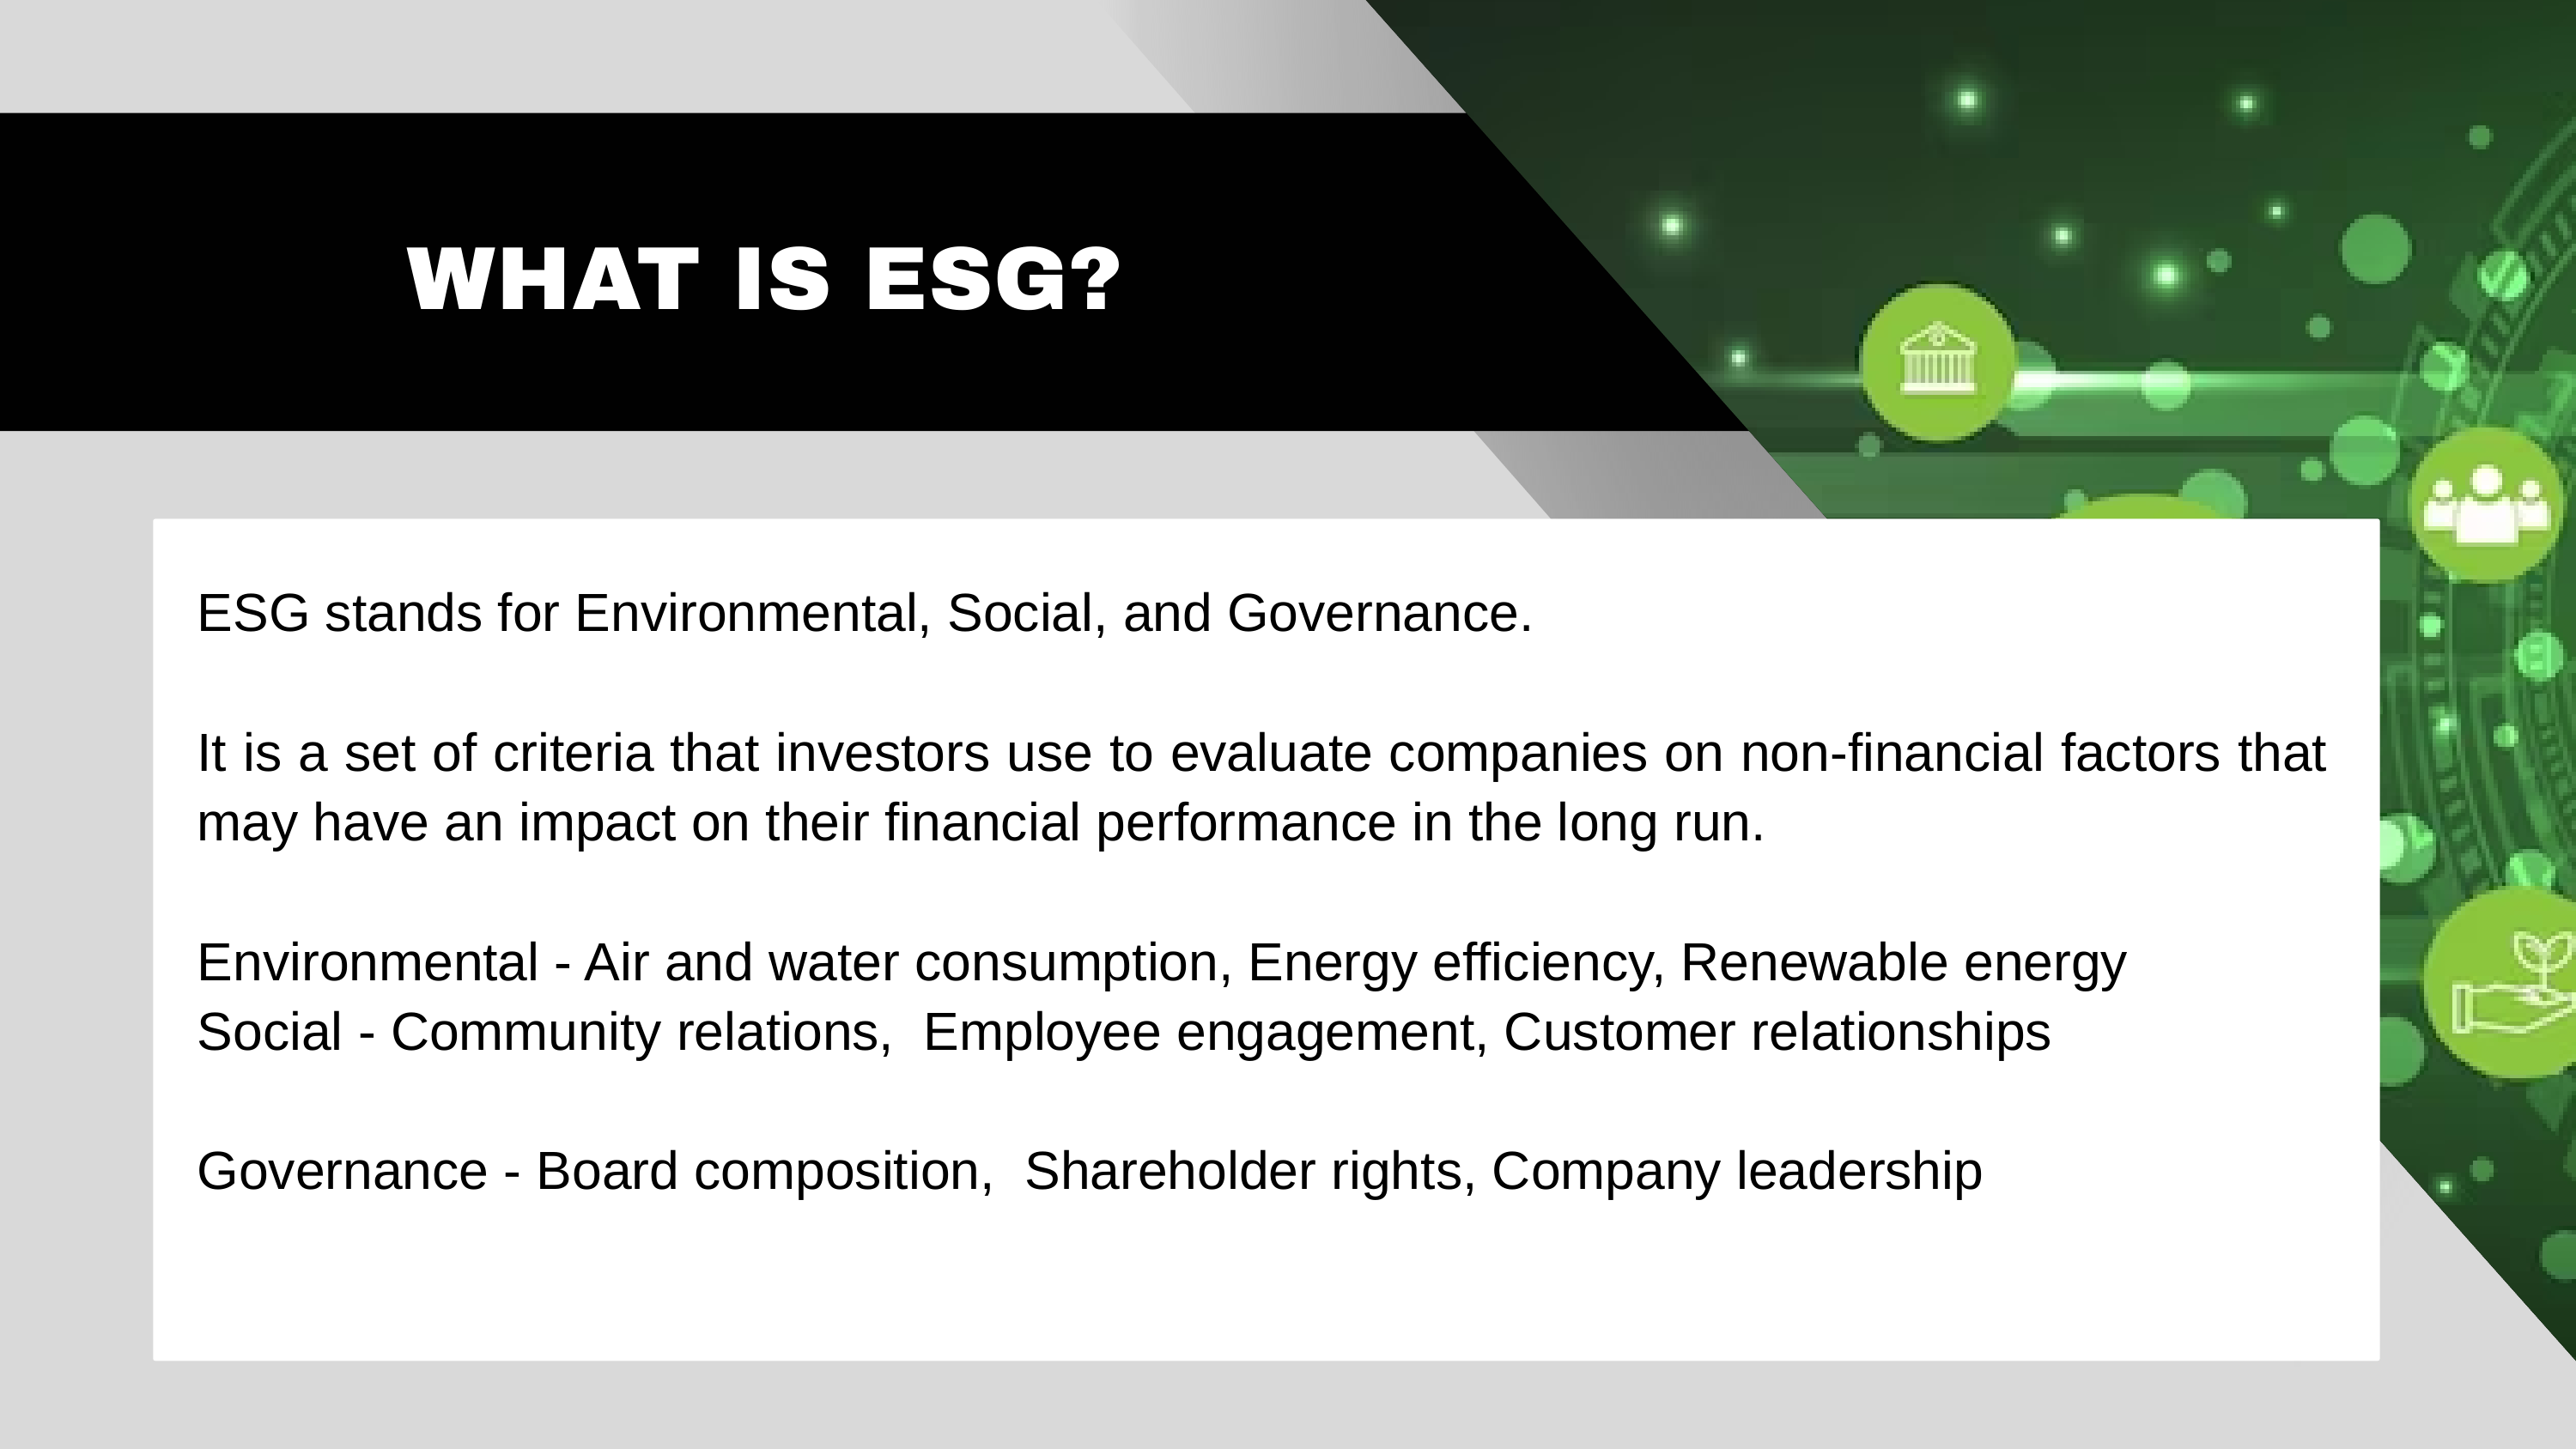

WHAT IS ESG?

ESG stands for Environmental, Social, and Governance.

It is a set of criteria that investors use to evaluate companies on non-financial factors that may have an impact on their financial performance in the long run.

Environmental - Air and water consumption, Energy efficiency, Renewable energy
Social - Community relations,  Employee engagement, Customer relationships

Governance - Board composition,  Shareholder rights, Company leadership